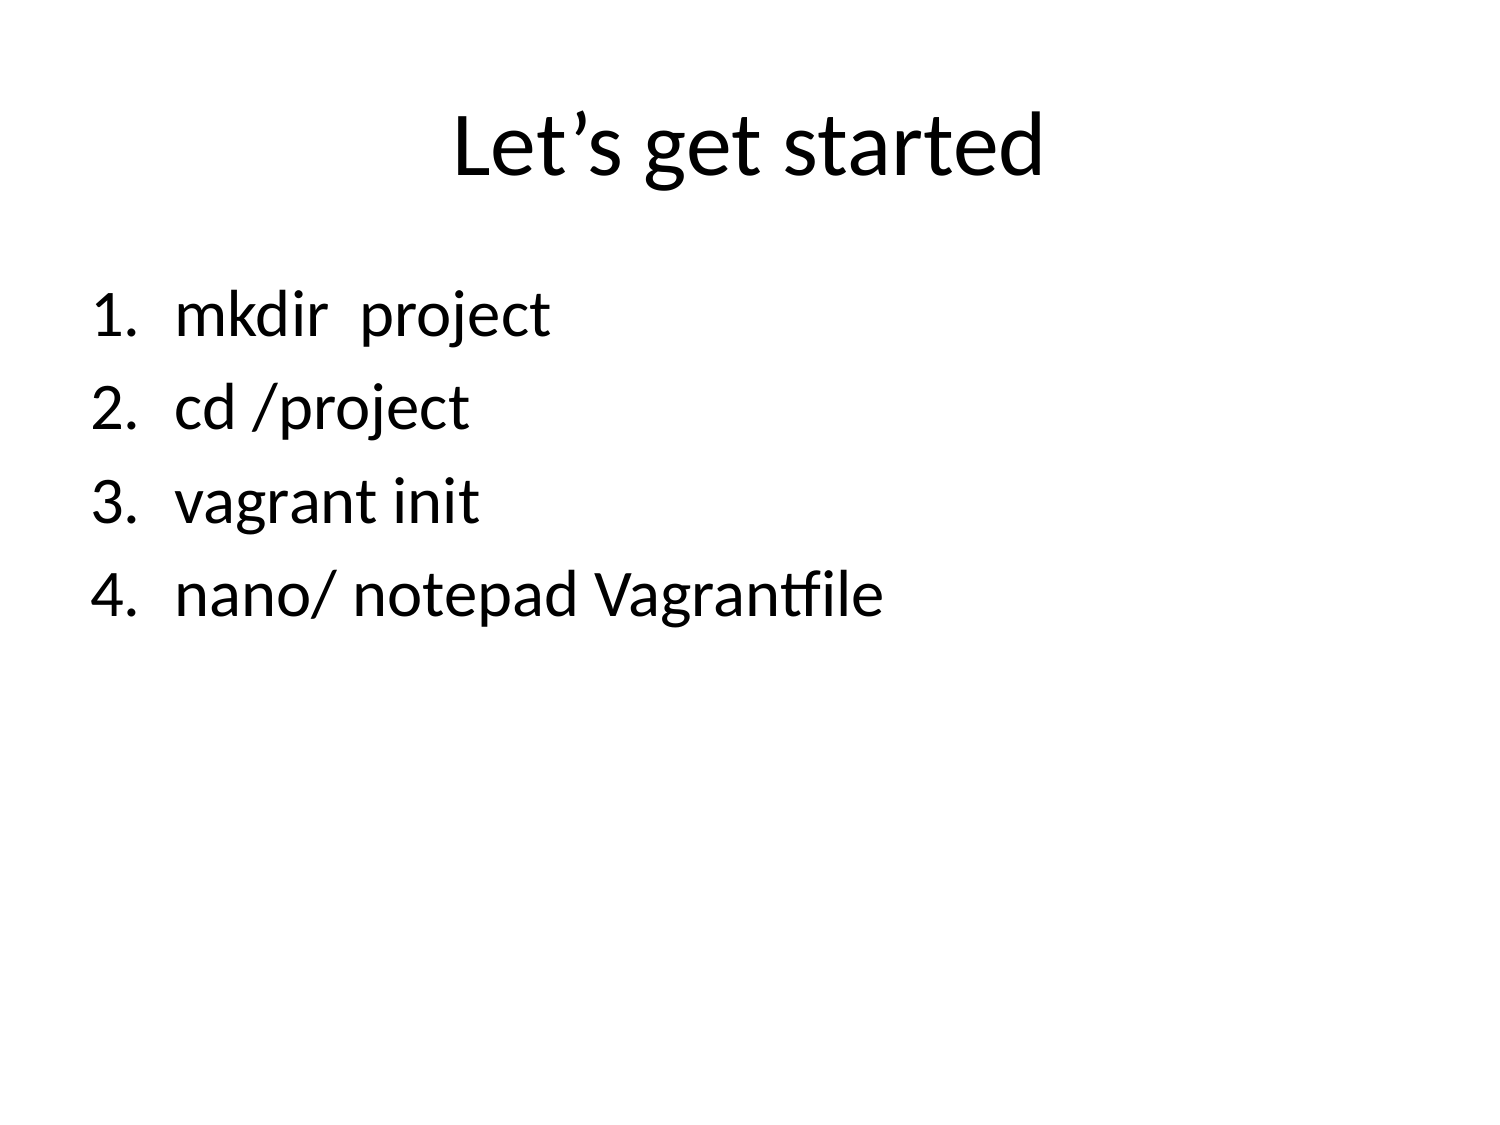

# Let’s get started
mkdir  project
cd /project
vagrant init
nano/ notepad Vagrantfile